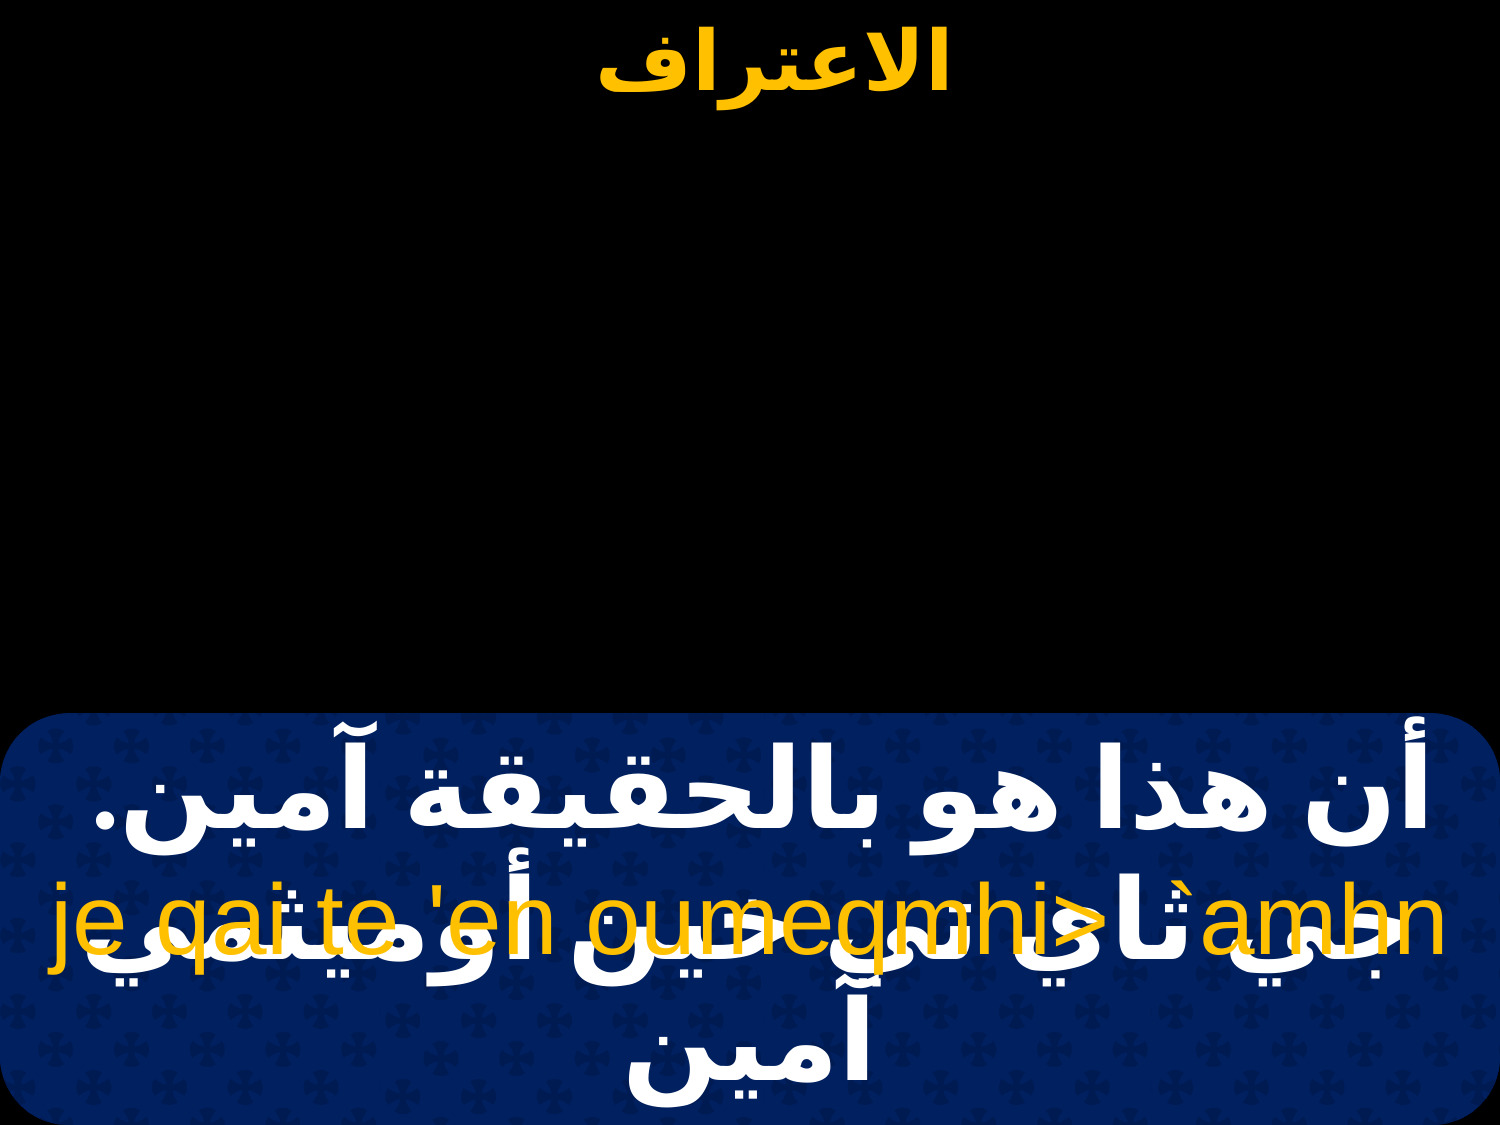

# أن هذا هو بالحقيقة آمين.
je qai te 'en oumeqmhi>  `amhn
جي ثاي تي خين أوميثمي آمين